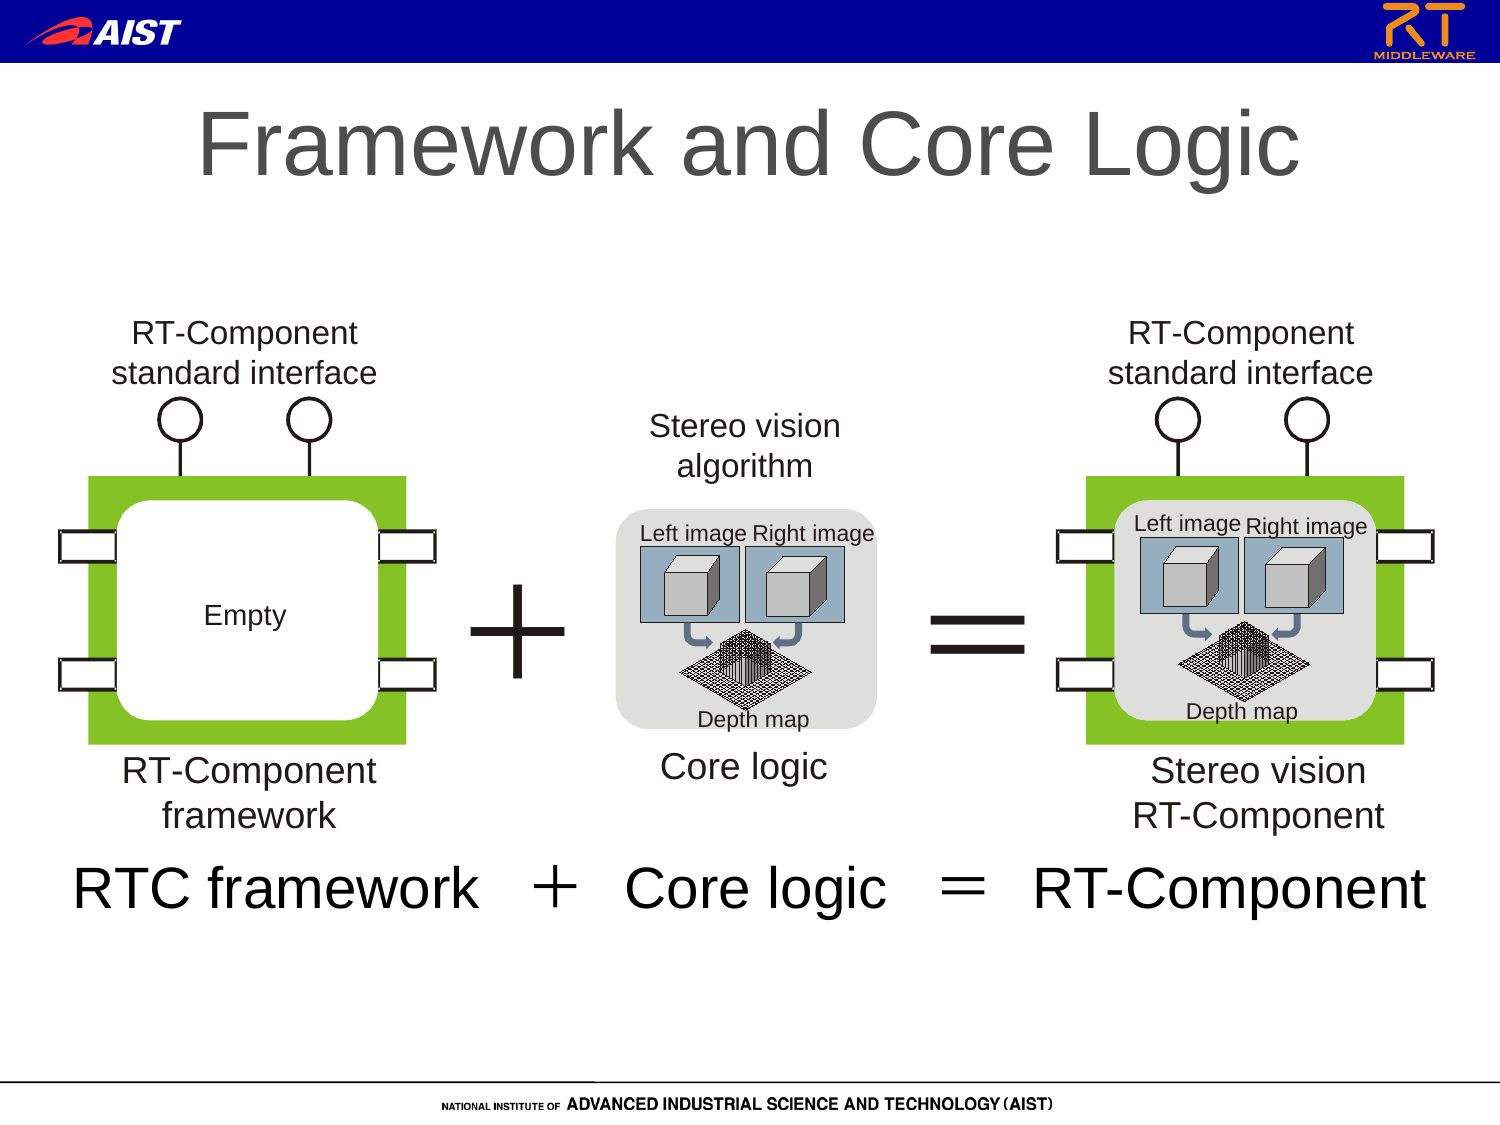

# Framework and Core Logic
RT-Component
standard interface
RT-Component
standard interface

Stereo vision
algorithm

Left image

Right image
Right image
Left image

＋

＝

Empty

Depth map
Depth map
Core logic
RT-Component
framework
Stereo vision
RT-Component
RTC framework  ＋  Core logic  ＝  RT-Component